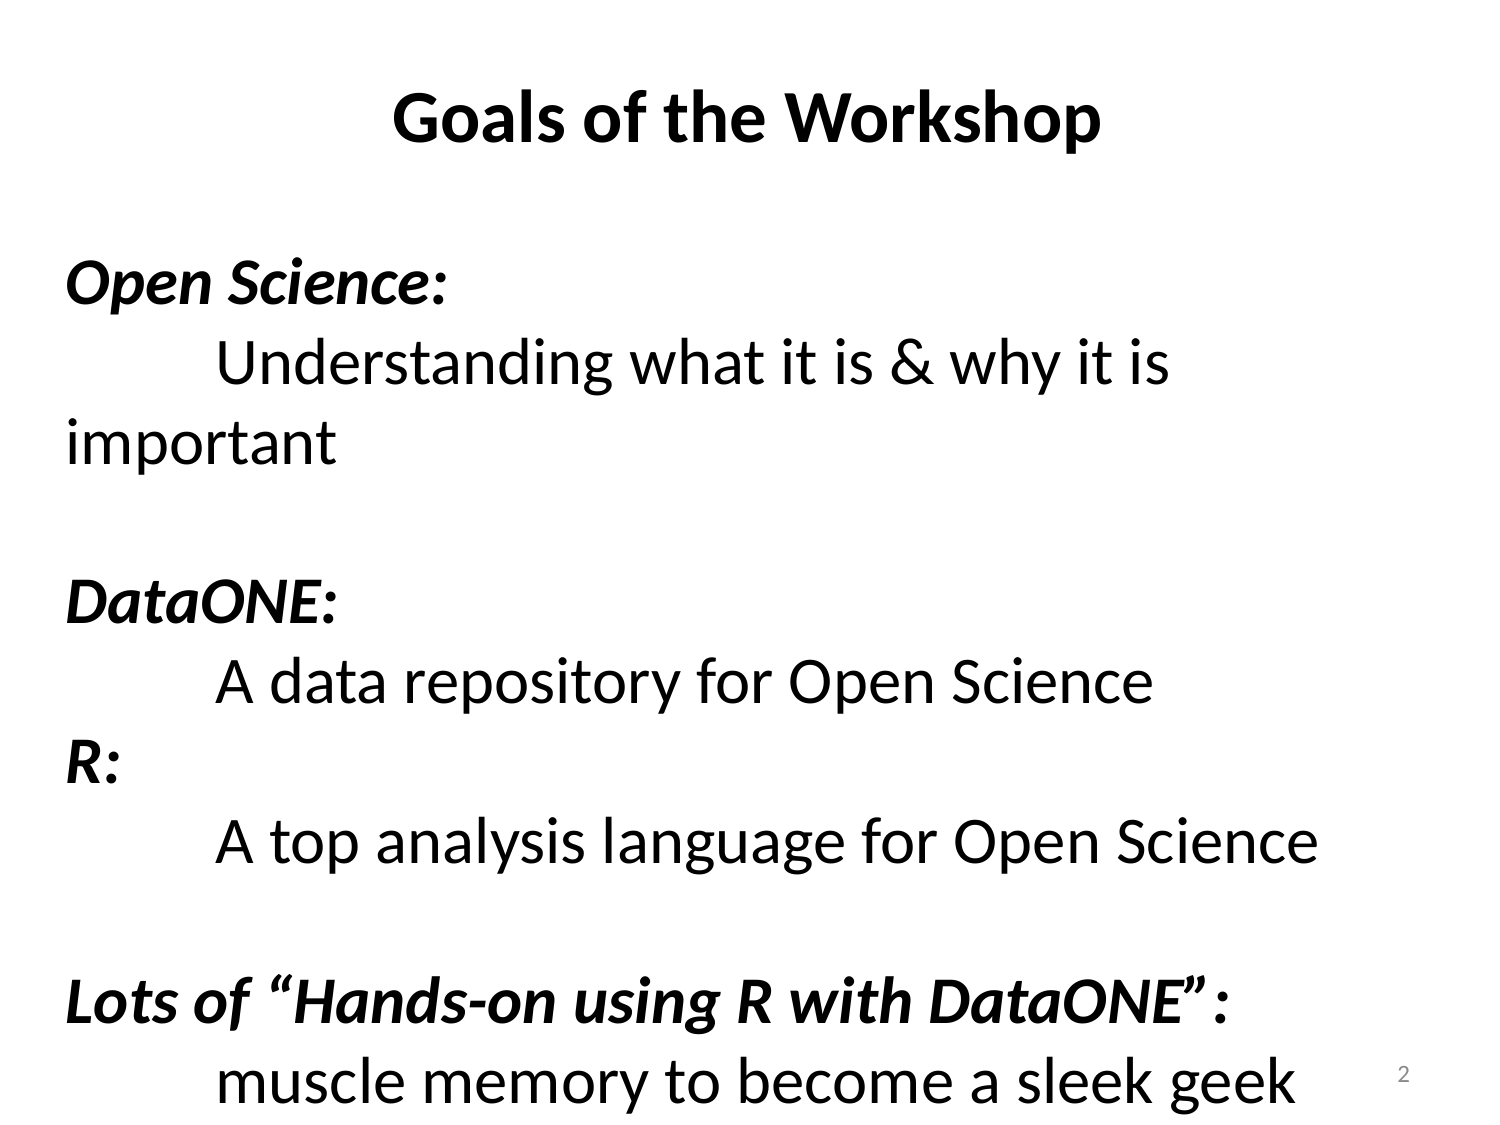

Goals of the Workshop

Open Science:
	Understanding what it is & why it is important
DataONE:
	A data repository for Open Science
R:
	A top analysis language for Open Science

Lots of “Hands-on using R with DataONE”:
	muscle memory to become a sleek geek

2